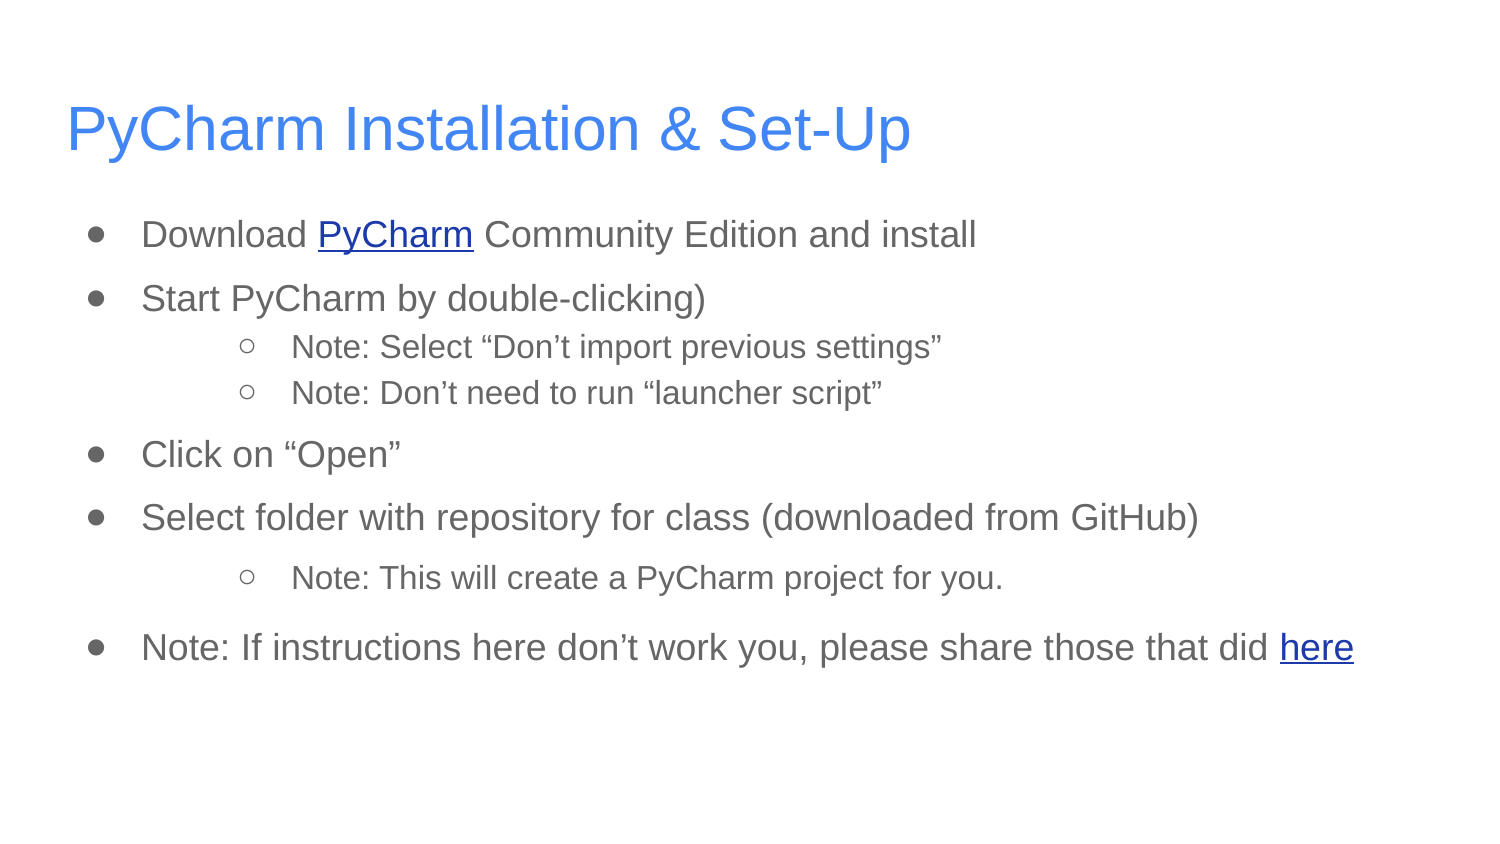

# PyCharm Installation & Set-Up
Download PyCharm Community Edition and install
Start PyCharm by double-clicking)
Note: Select “Don’t import previous settings”
Note: Don’t need to run “launcher script”
Click on “Open”
Select folder with repository for class (downloaded from GitHub)
Note: This will create a PyCharm project for you.
Note: If instructions here don’t work you, please share those that did here